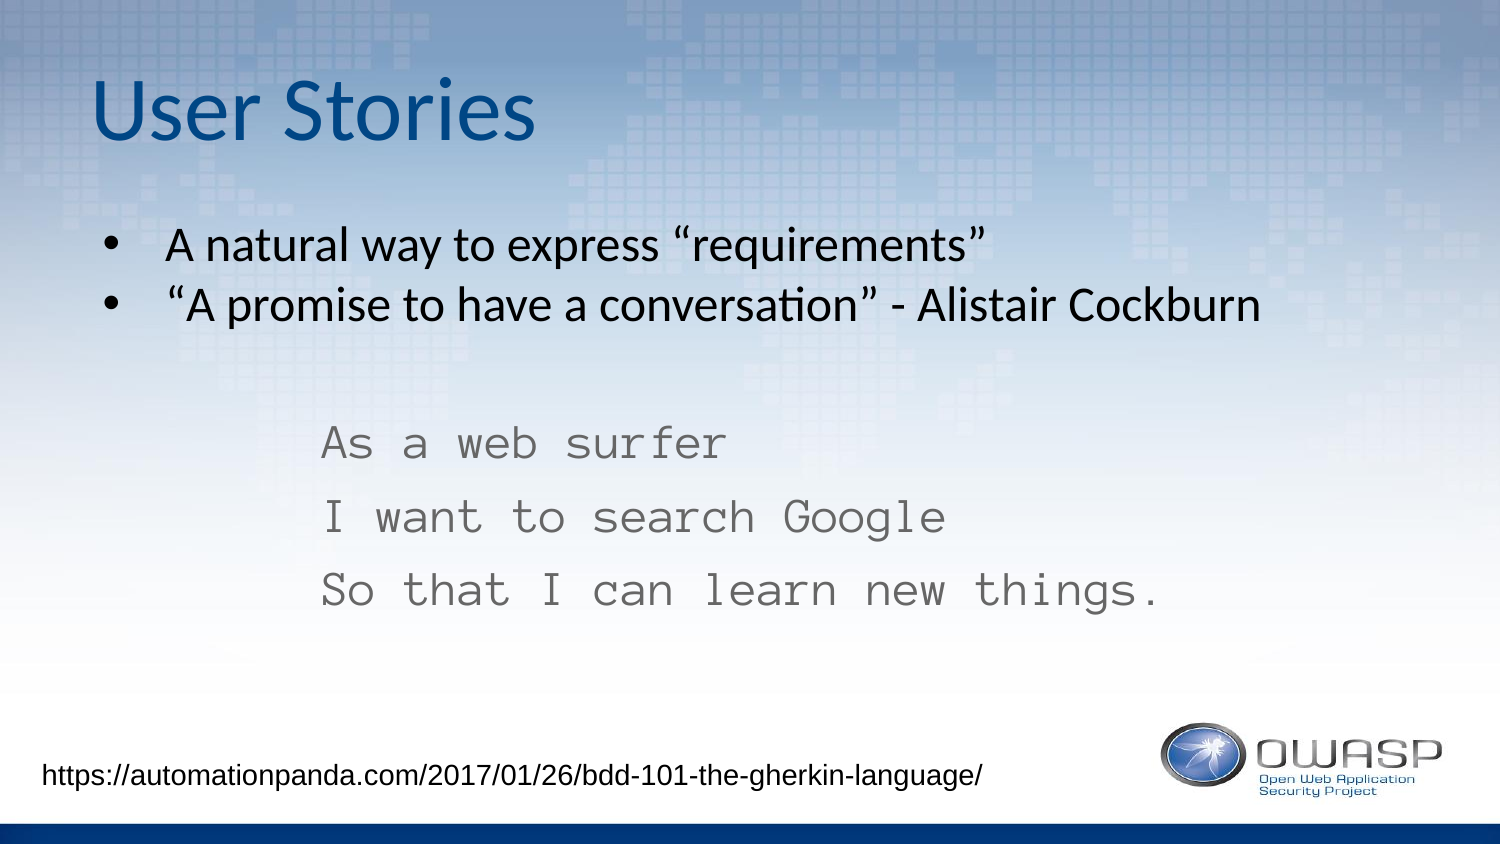

# User Stories
A natural way to express “requirements”
“A promise to have a conversation” - Alistair Cockburn

As a web surfer
I want to search Google
So that I can learn new things.
https://automationpanda.com/2017/01/26/bdd-101-the-gherkin-language/